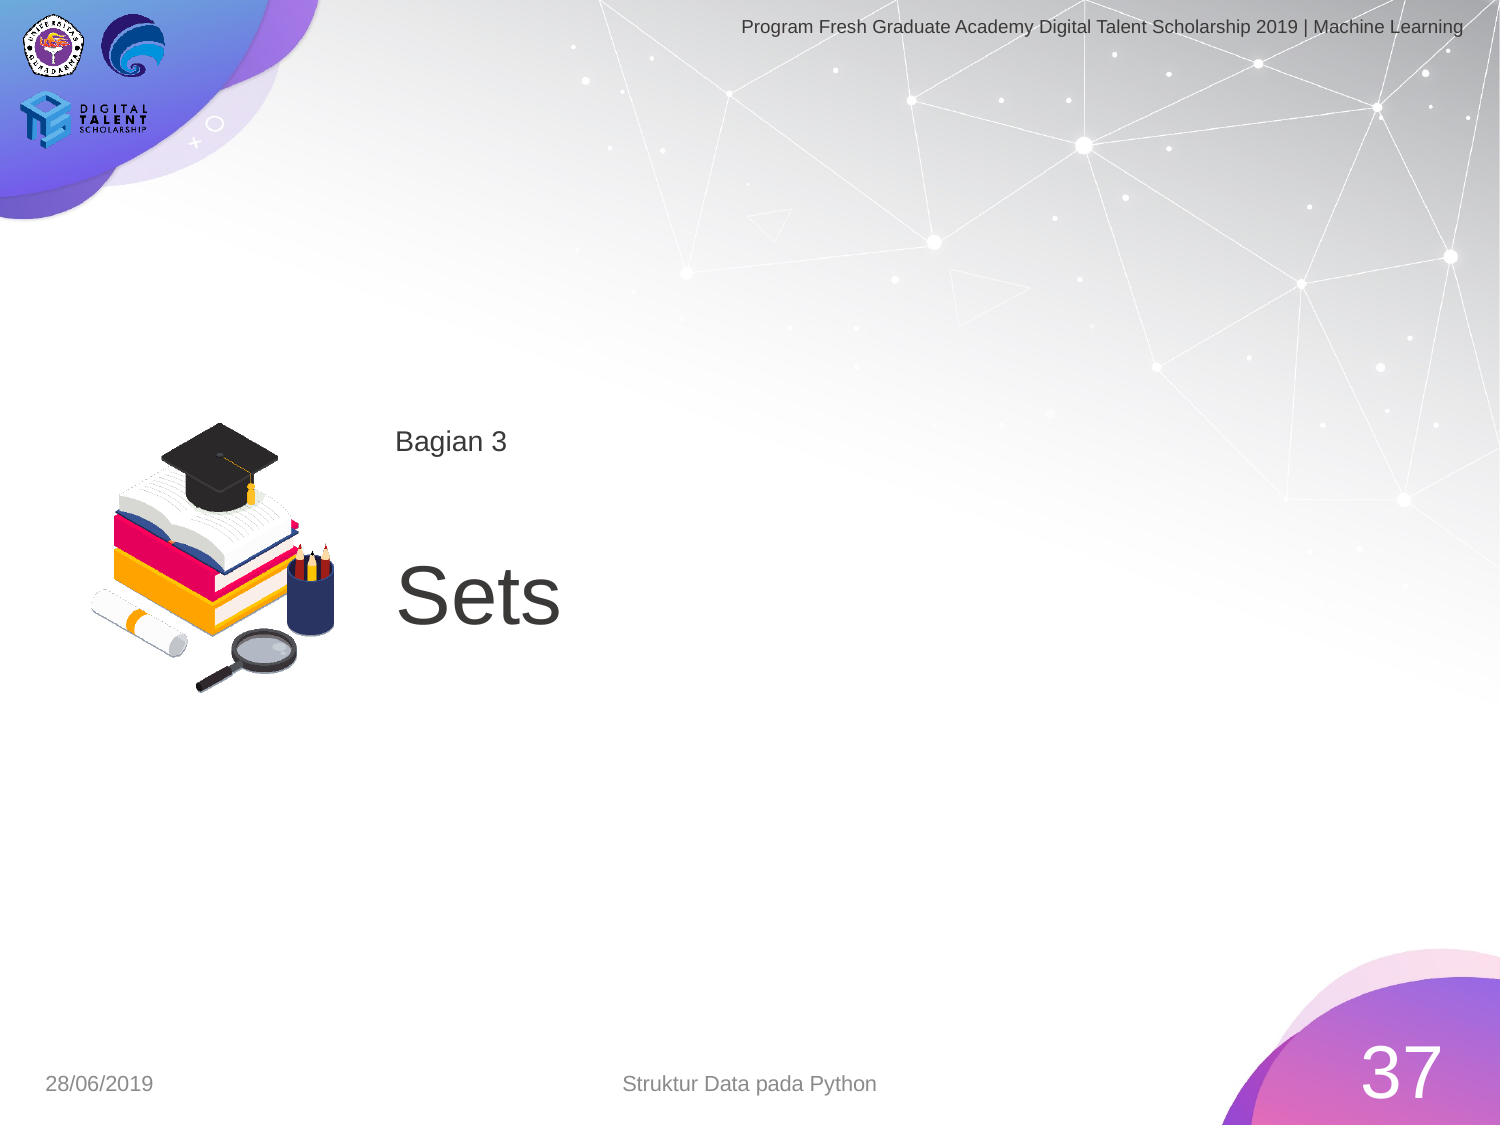

Bagian 3
# Sets
37
28/06/2019
Struktur Data pada Python